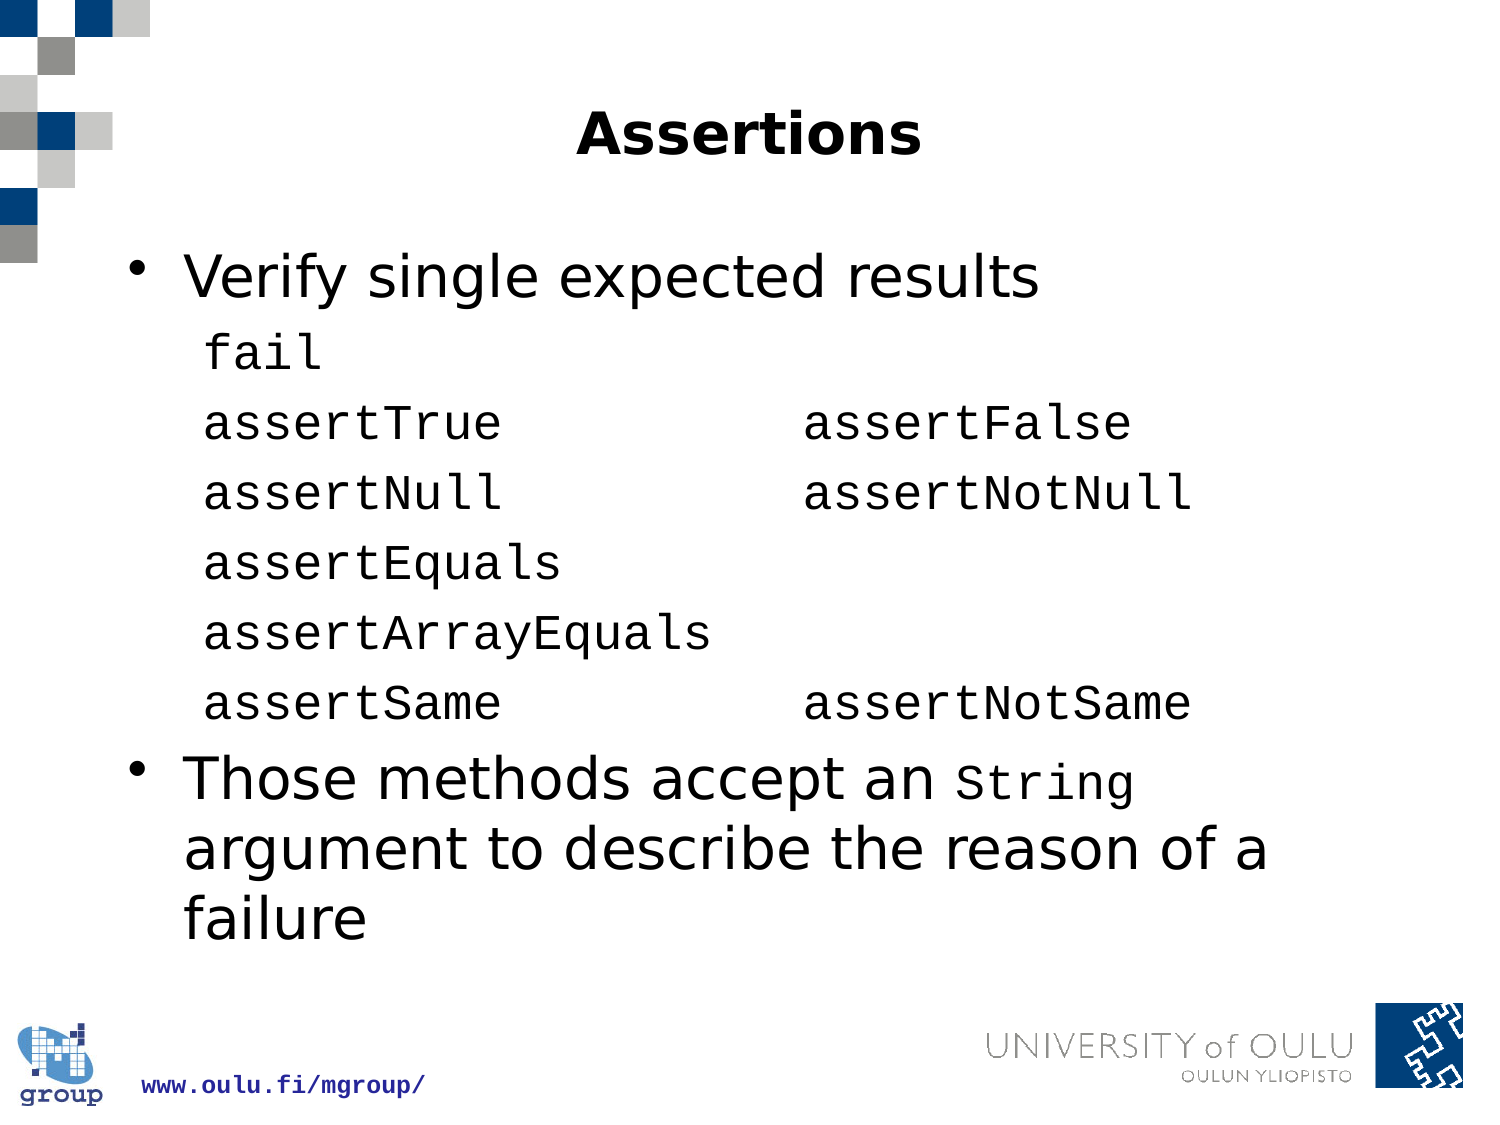

# Assertions
Verify single expected results
fail
assertTrue		assertFalse
assertNull		assertNotNull
assertEquals
assertArrayEquals
assertSame		assertNotSame
Those methods accept an String argument to describe the reason of a failure